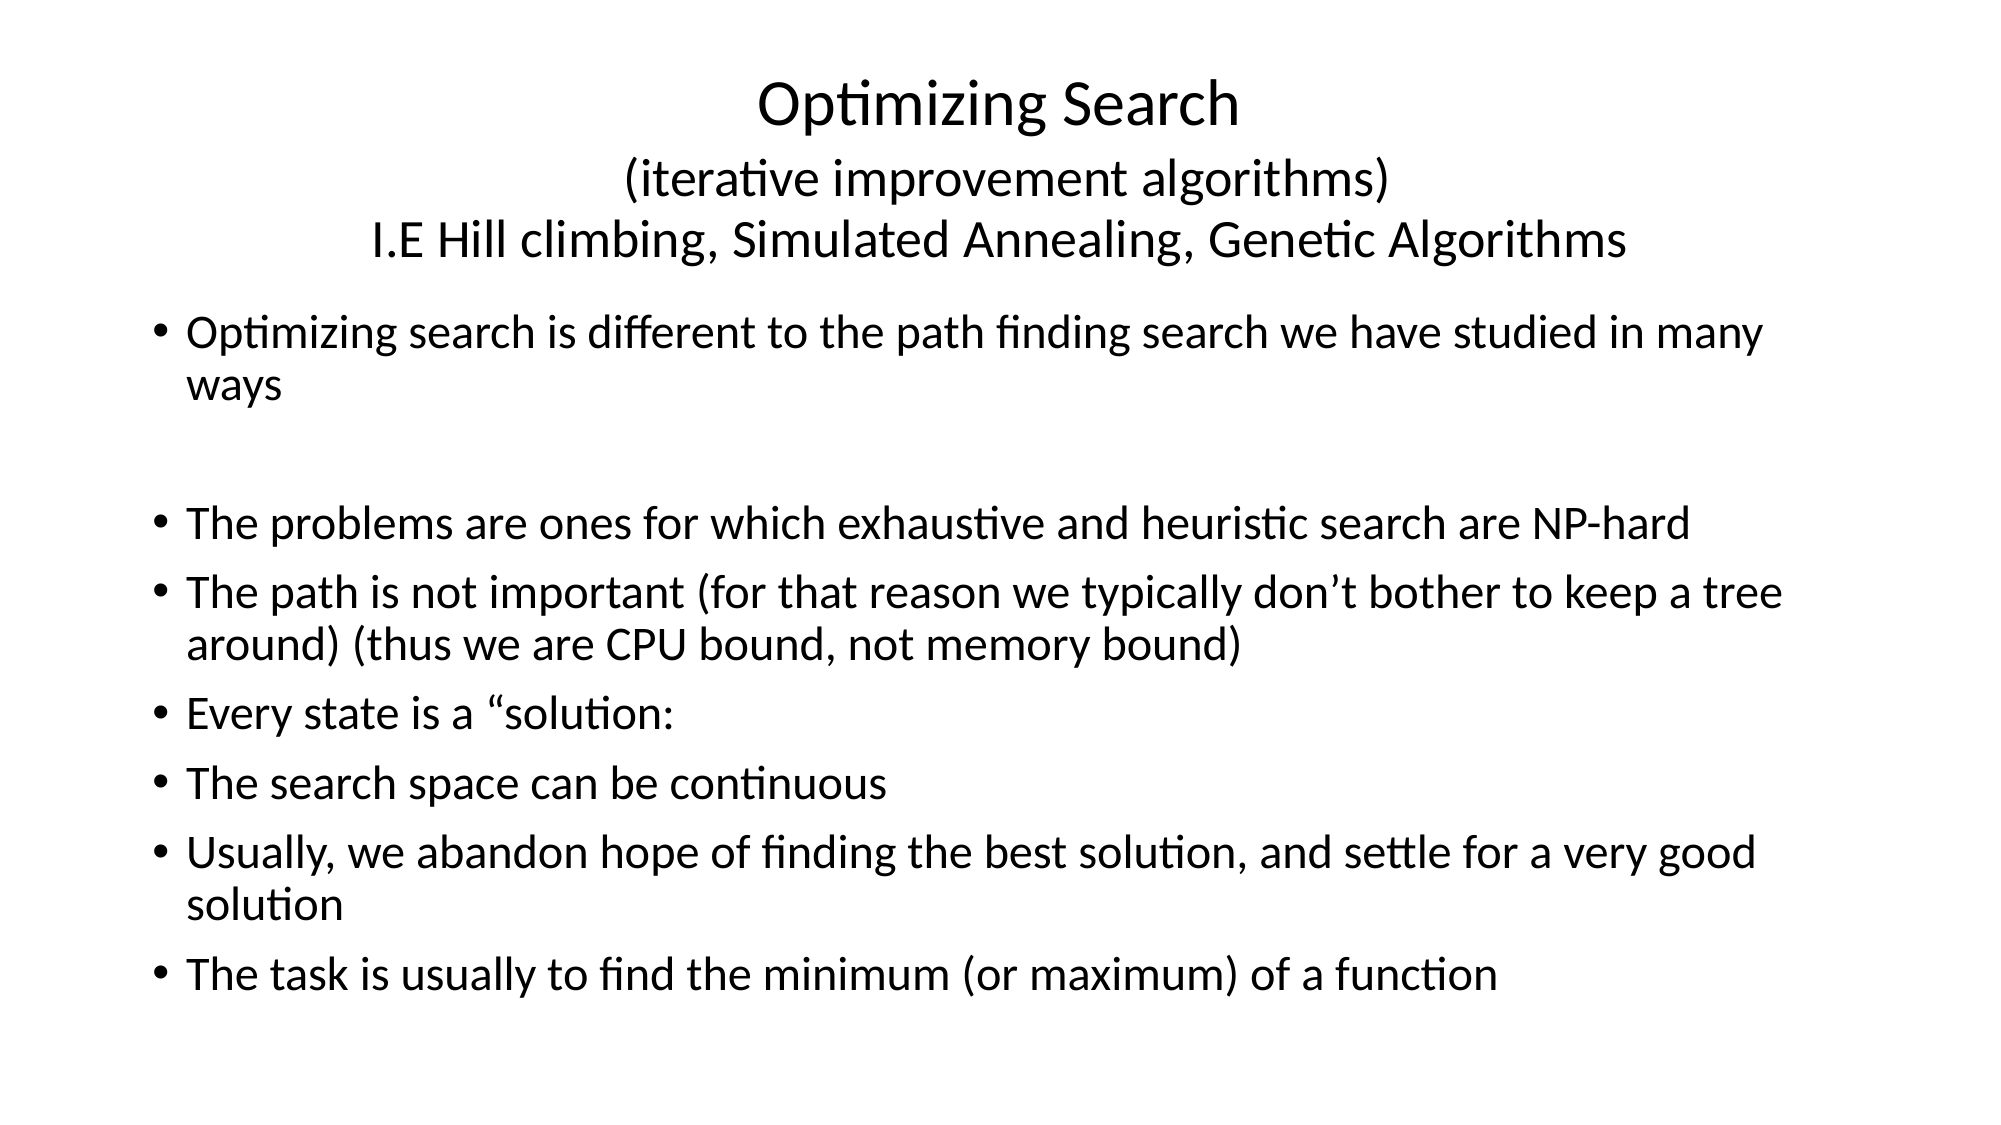

# Optimizing Search (iterative improvement algorithms) I.E Hill climbing, Simulated Annealing, Genetic Algorithms
Optimizing search is different to the path finding search we have studied in many ways

The problems are ones for which exhaustive and heuristic search are NP-hard
The path is not important (for that reason we typically don’t bother to keep a tree around) (thus we are CPU bound, not memory bound)
Every state is a “solution:
The search space can be continuous
Usually, we abandon hope of finding the best solution, and settle for a very good solution
The task is usually to find the minimum (or maximum) of a function